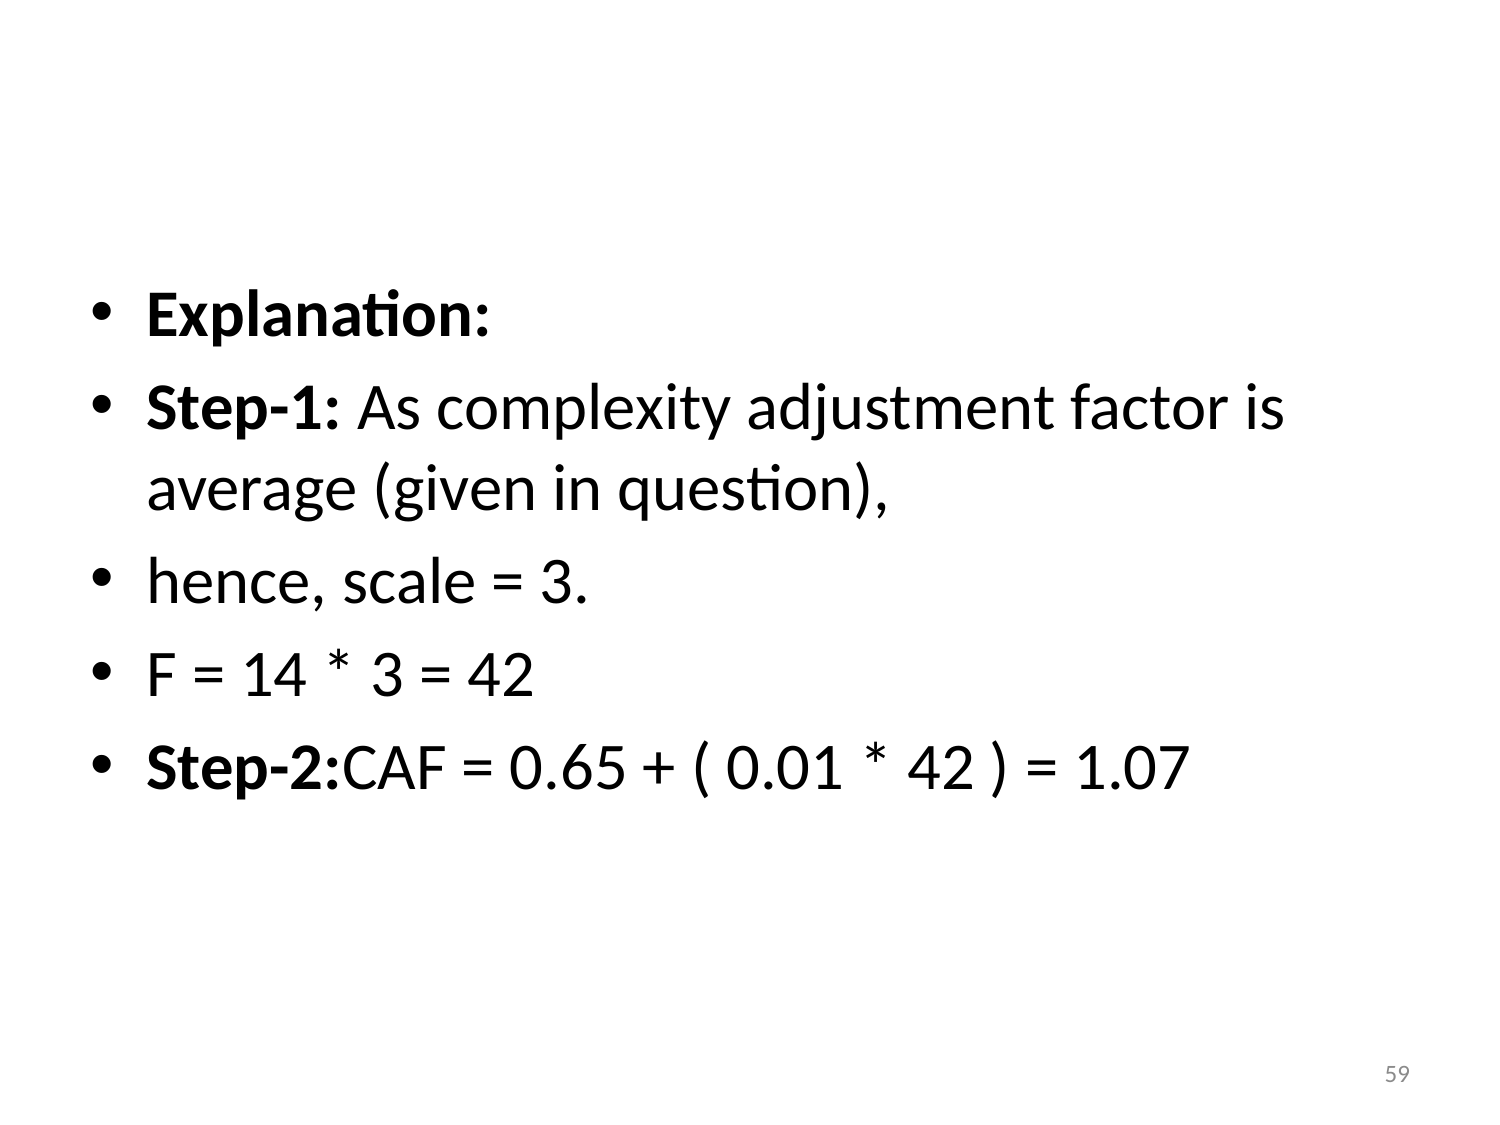

#
Explanation:
Step-1: As complexity adjustment factor is average (given in question),
hence, scale = 3.
F = 14 * 3 = 42
Step-2:CAF = 0.65 + ( 0.01 * 42 ) = 1.07
59